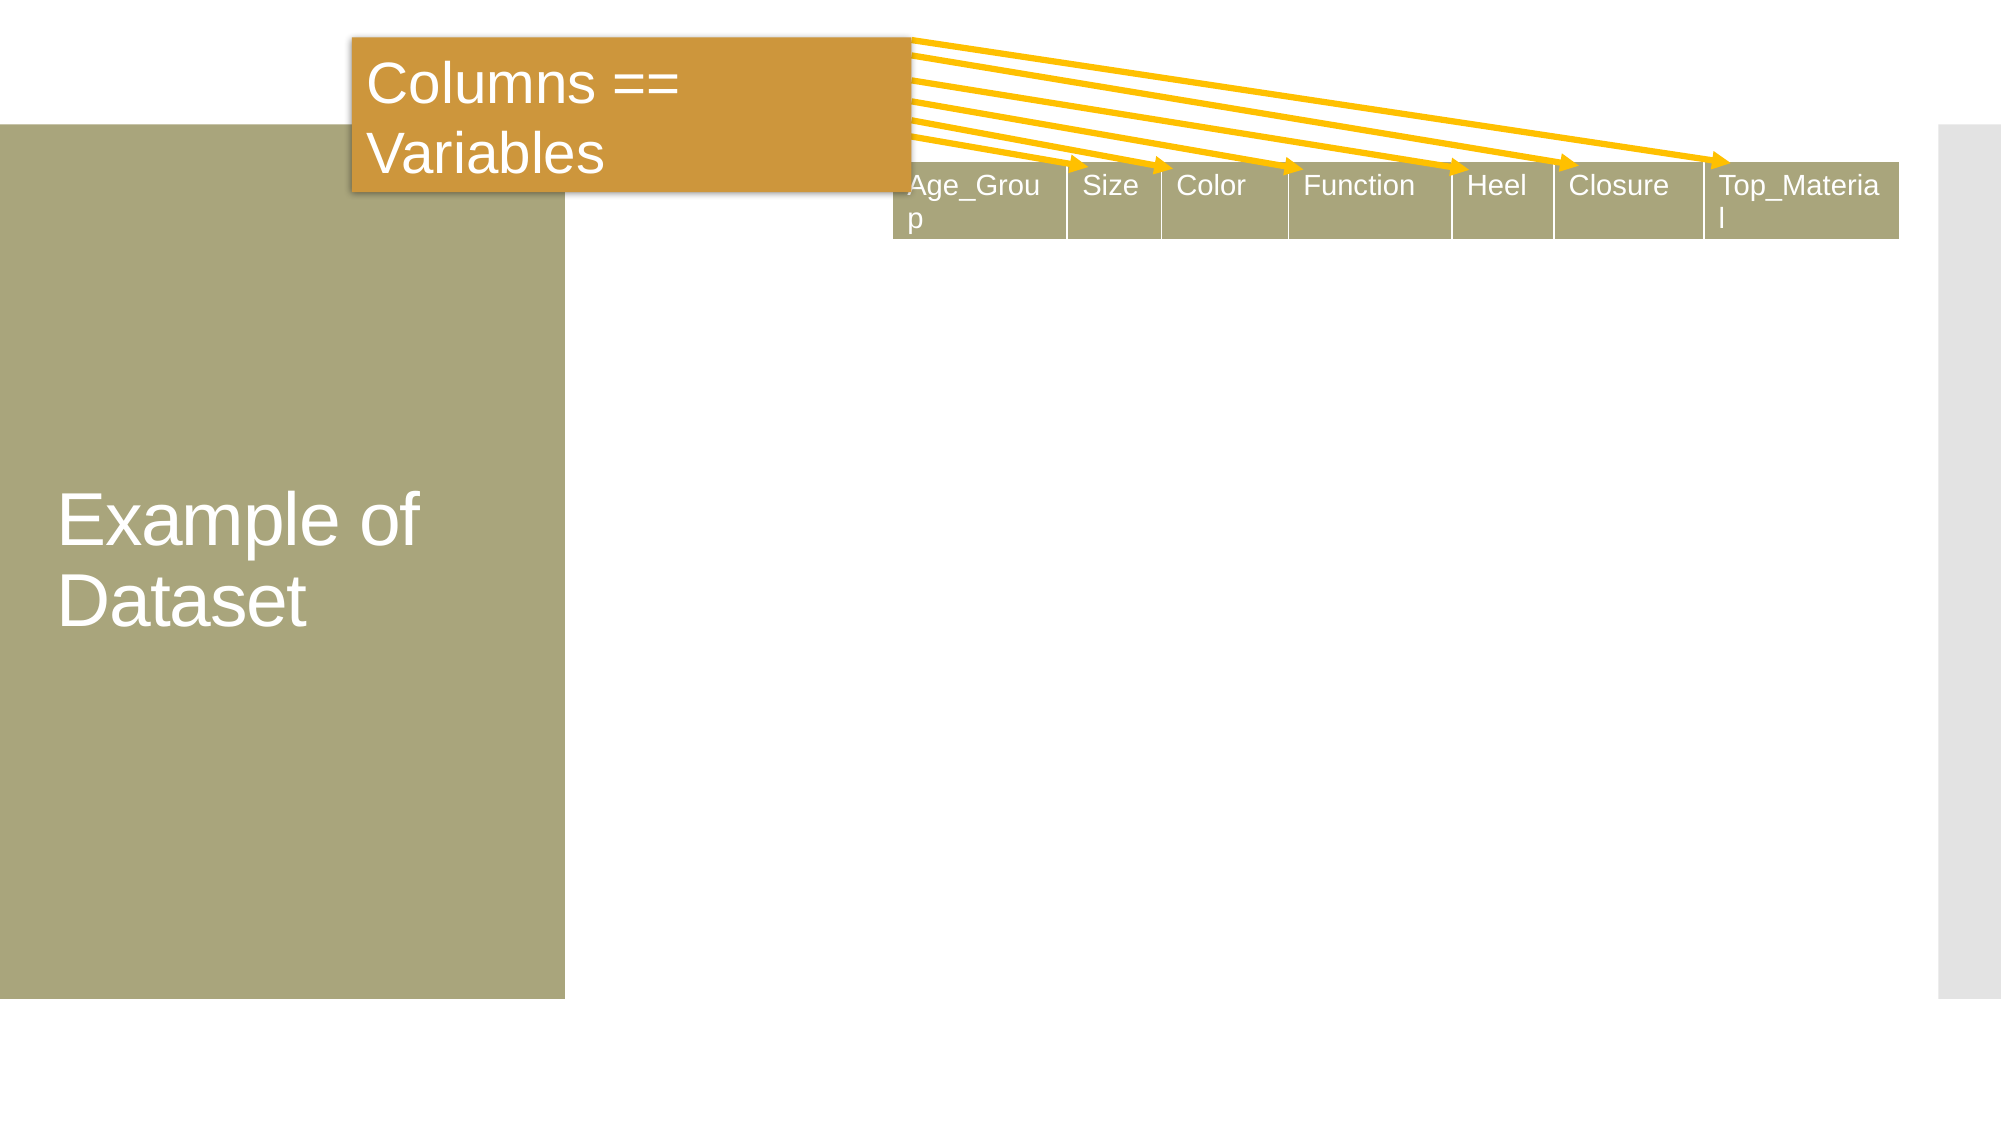

Columns == Variables
| Age\_Group | Size | Color | Function | Heel | Closure | Top\_Material |
| --- | --- | --- | --- | --- | --- | --- |
# Example of Dataset